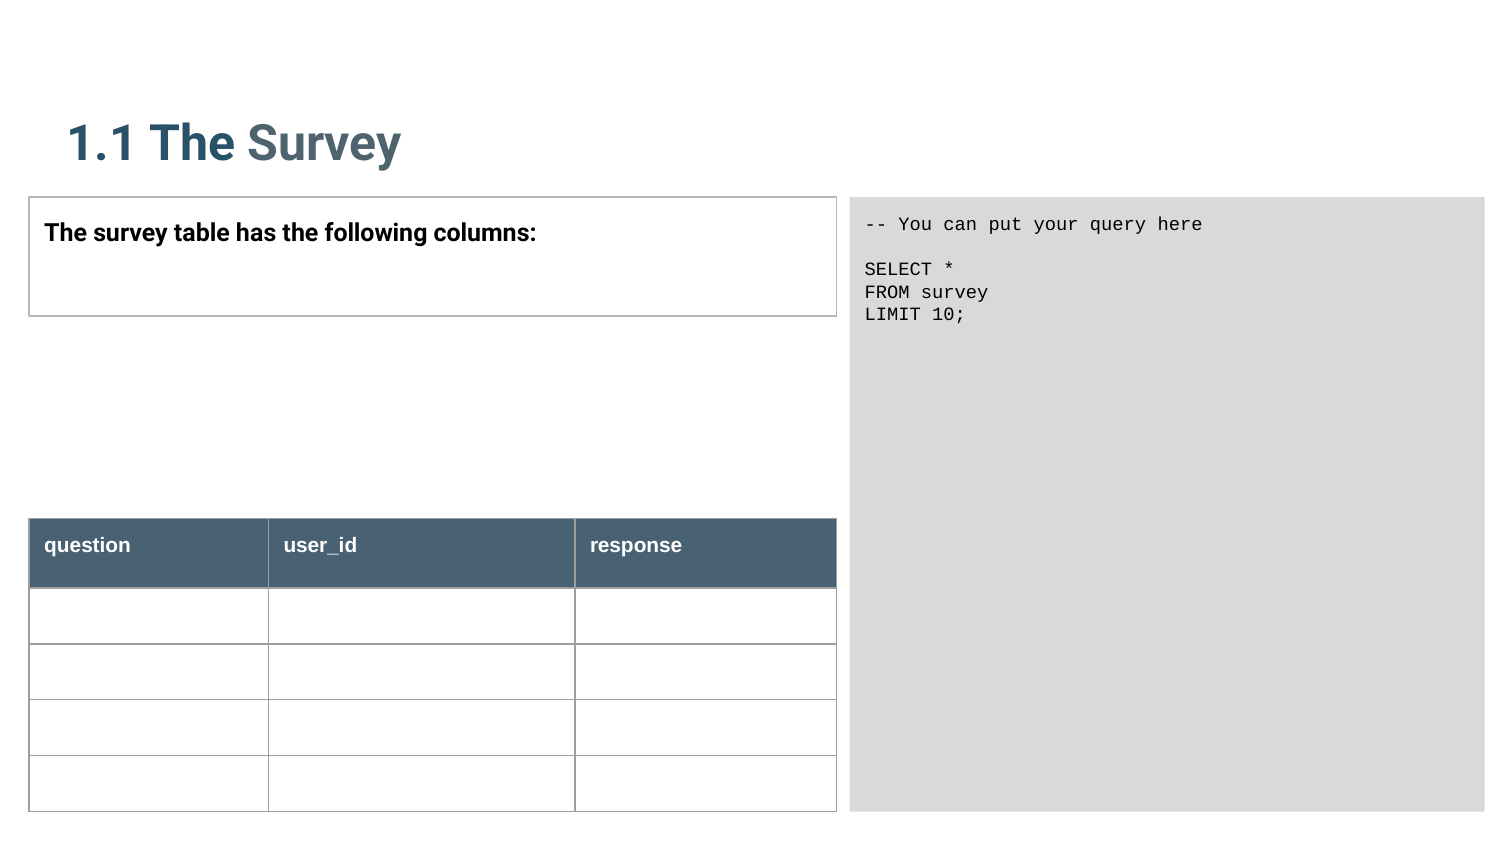

1.1 The Survey
The survey table has the following columns:
-- You can put your query here

SELECT *
FROM survey
LIMIT 10;

| question | user\_id | response |
| --- | --- | --- |
|  |  |  |
|  |  |  |
|  |  |  |
|  |  |  |